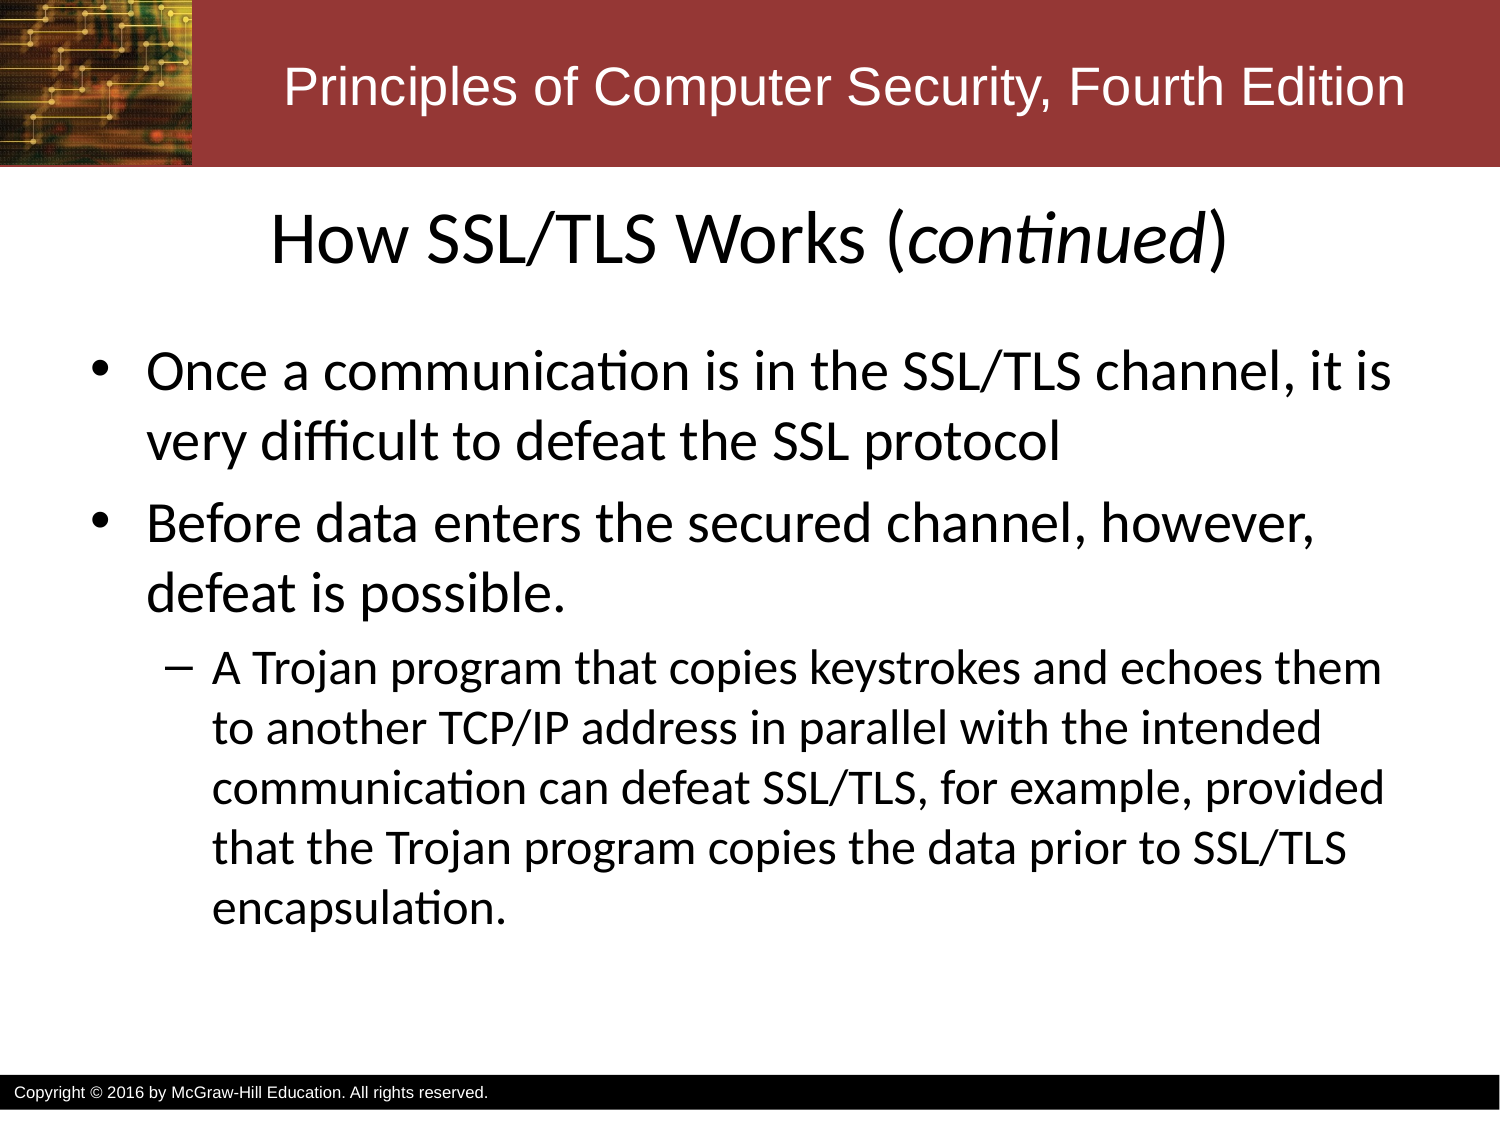

# How SSL/TLS Works (continued)
Once a communication is in the SSL/TLS channel, it is very difficult to defeat the SSL protocol
Before data enters the secured channel, however, defeat is possible.
A Trojan program that copies keystrokes and echoes them to another TCP/IP address in parallel with the intended communication can defeat SSL/TLS, for example, provided that the Trojan program copies the data prior to SSL/TLS encapsulation.